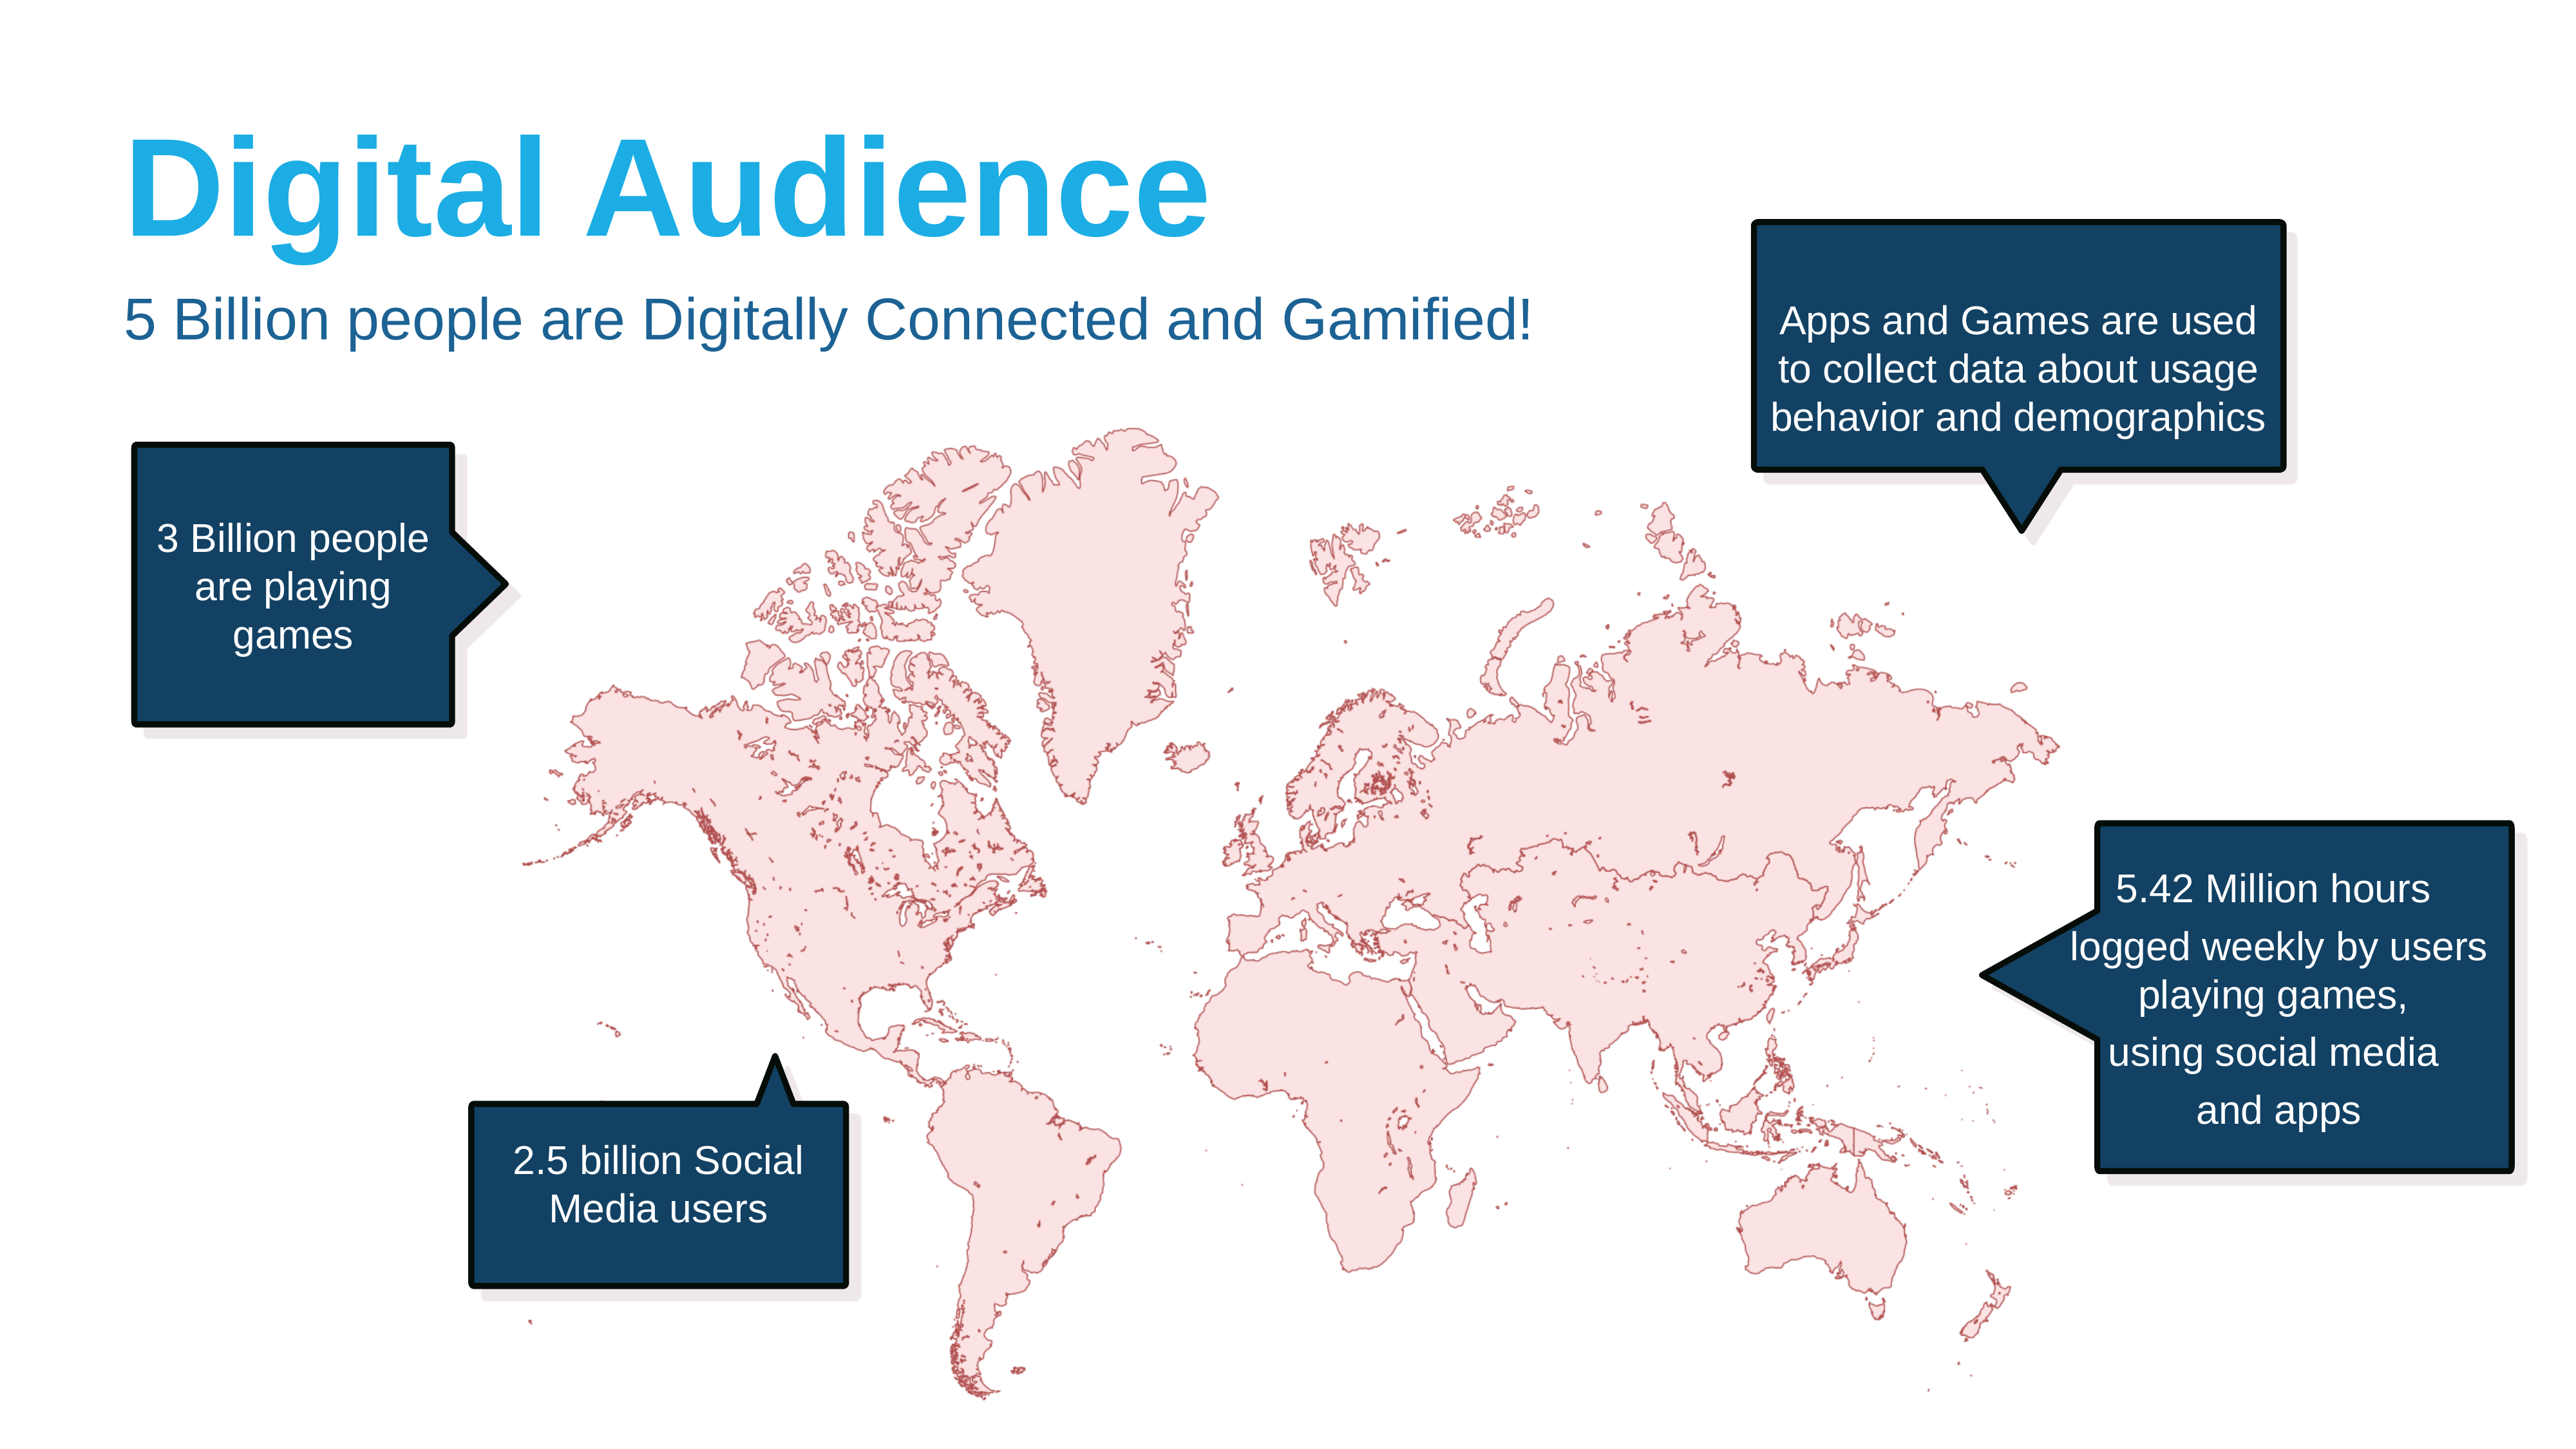

# Digital Audience
Apps and Games are used to collect data about usage behavior and demographics
5 Billion people are Digitally Connected and Gamified!
3 Billion people are playing games
5.42 Million hours
logged weekly by users playing games,
using social media
and apps
2.5 billion Social Media users